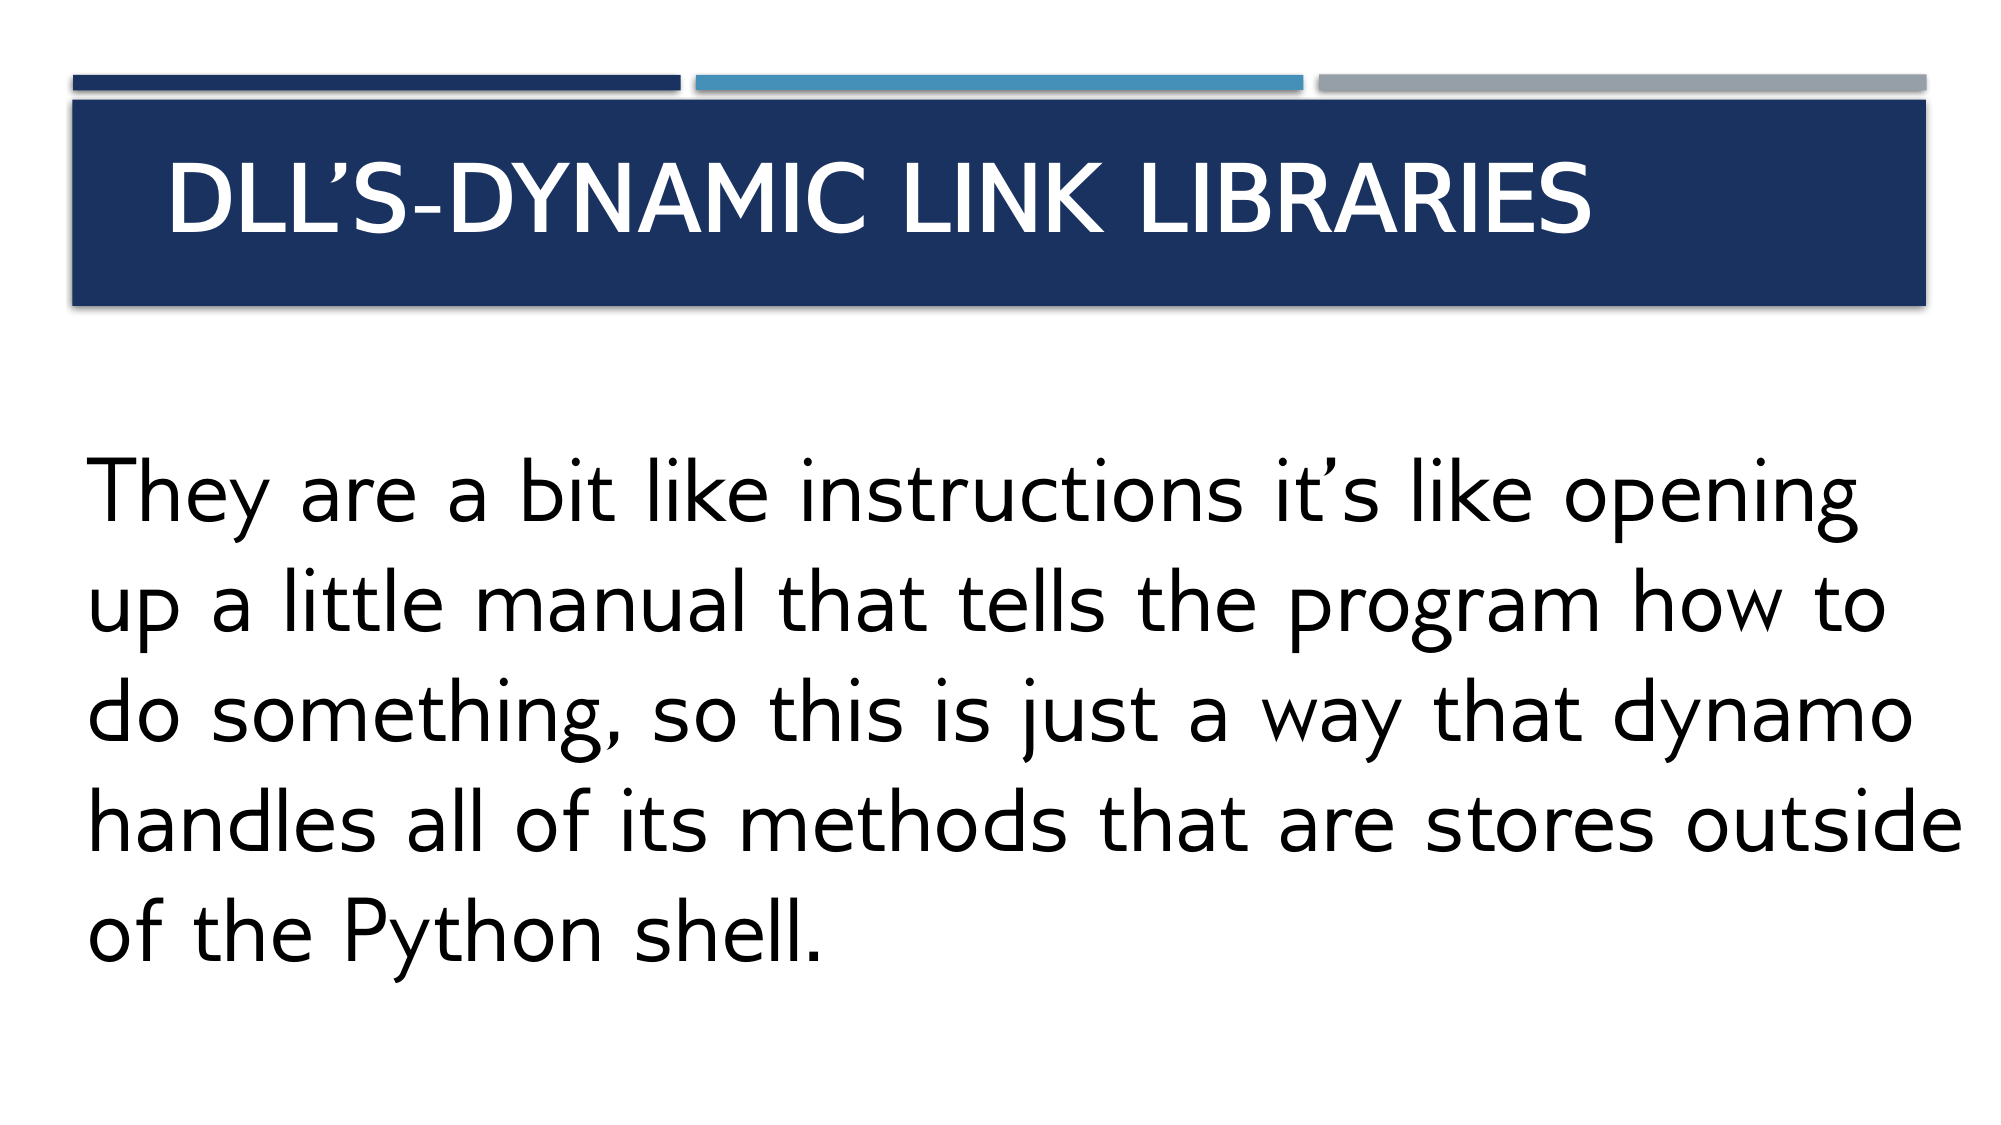

# Dll’s-Dynamic link libraries
They are a bit like instructions it’s like opening up a little manual that tells the program how to do something, so this is just a way that dynamo handles all of its methods that are stores outside of the Python shell.